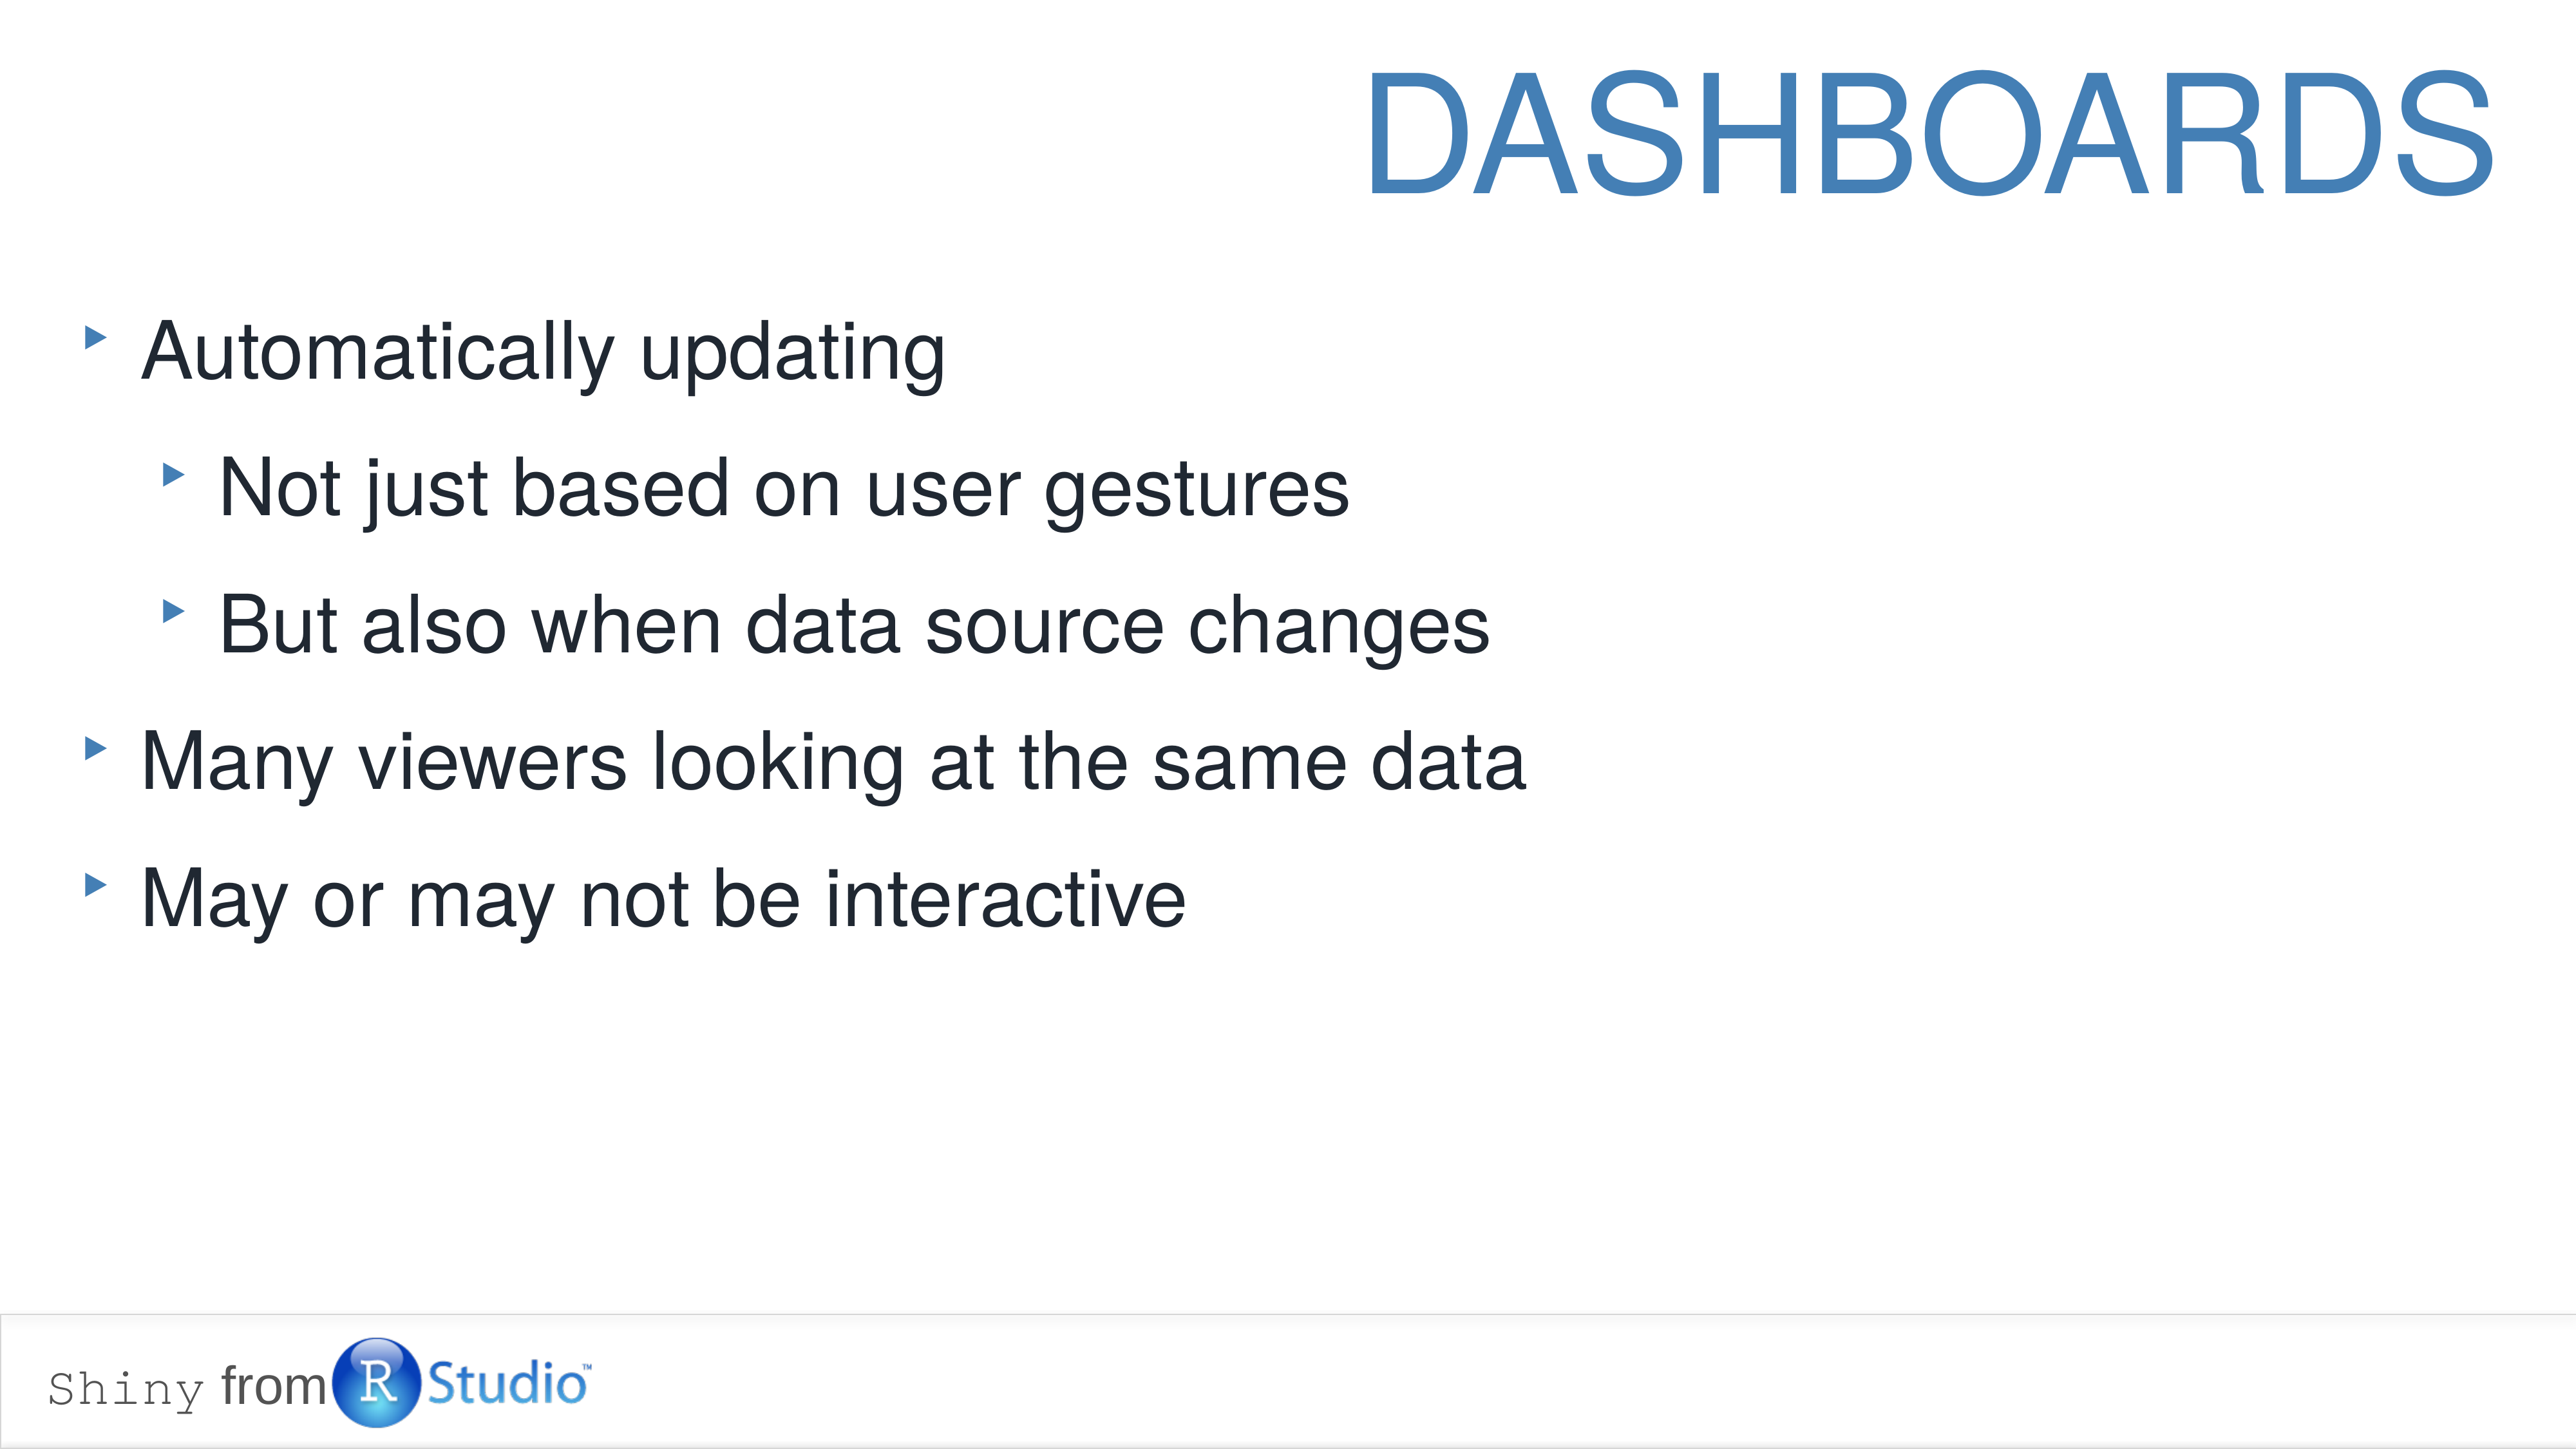

dashboards
Automatically updating
Not just based on user gestures
But also when data source changes
Many viewers looking at the same data
May or may not be interactive